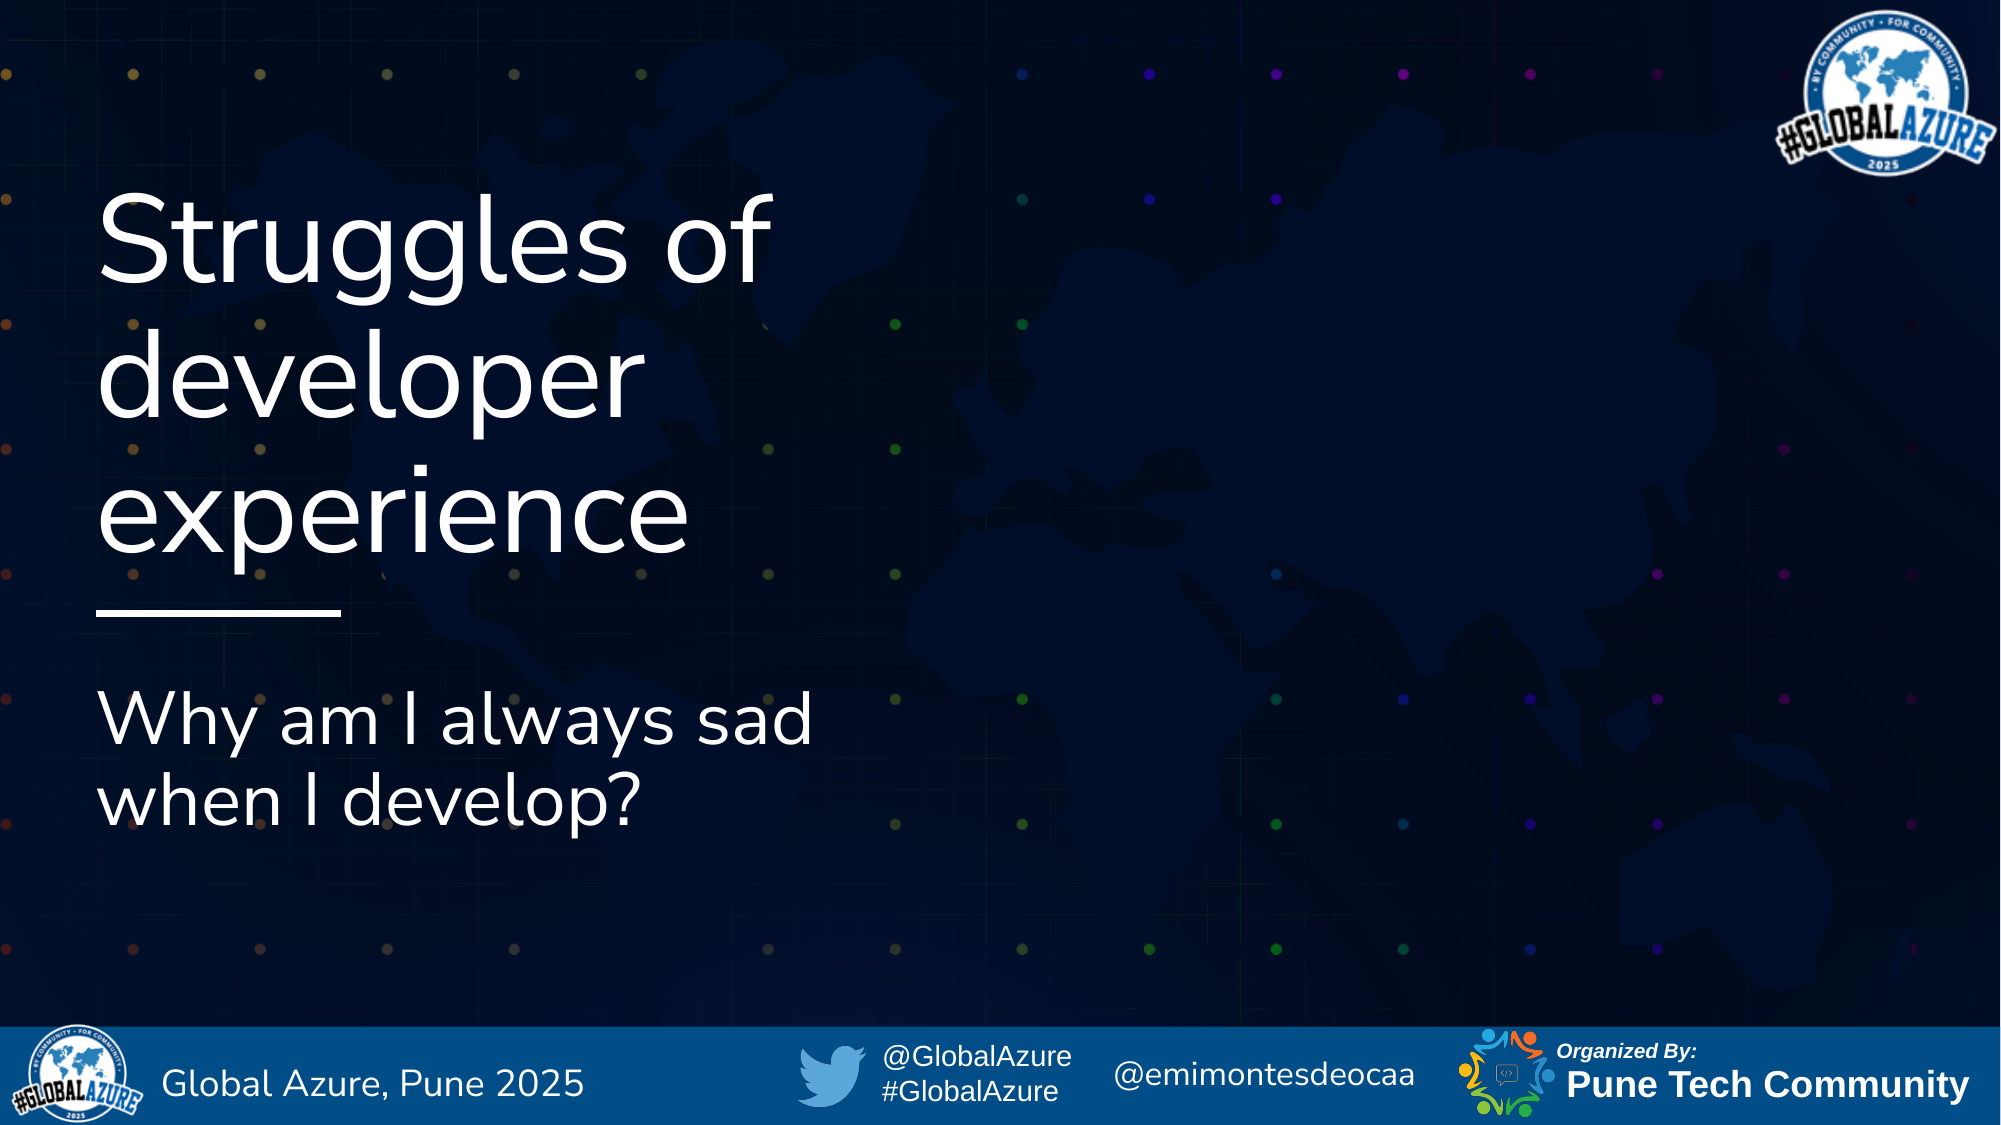

# Struggles of developer experience
Why am I always sad when I develop?
@emimontesdeocaa